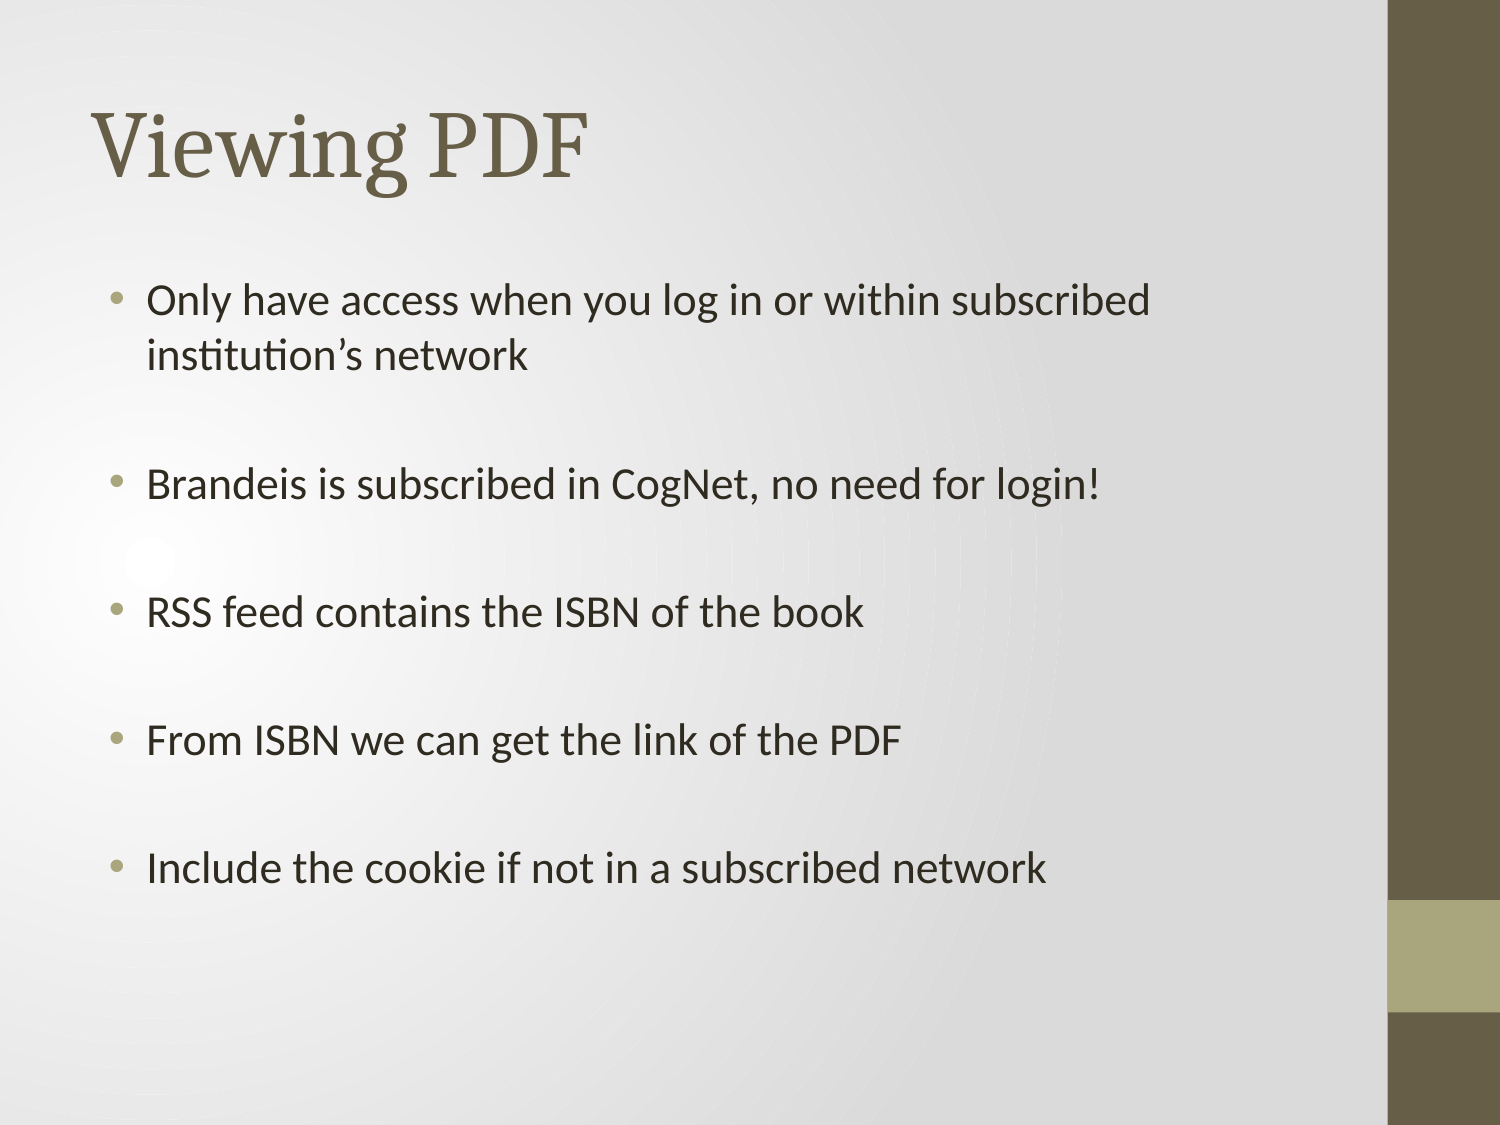

# Viewing PDF
Only have access when you log in or within subscribed institution’s network

Brandeis is subscribed in CogNet, no need for login!

RSS feed contains the ISBN of the book

From ISBN we can get the link of the PDF

Include the cookie if not in a subscribed network